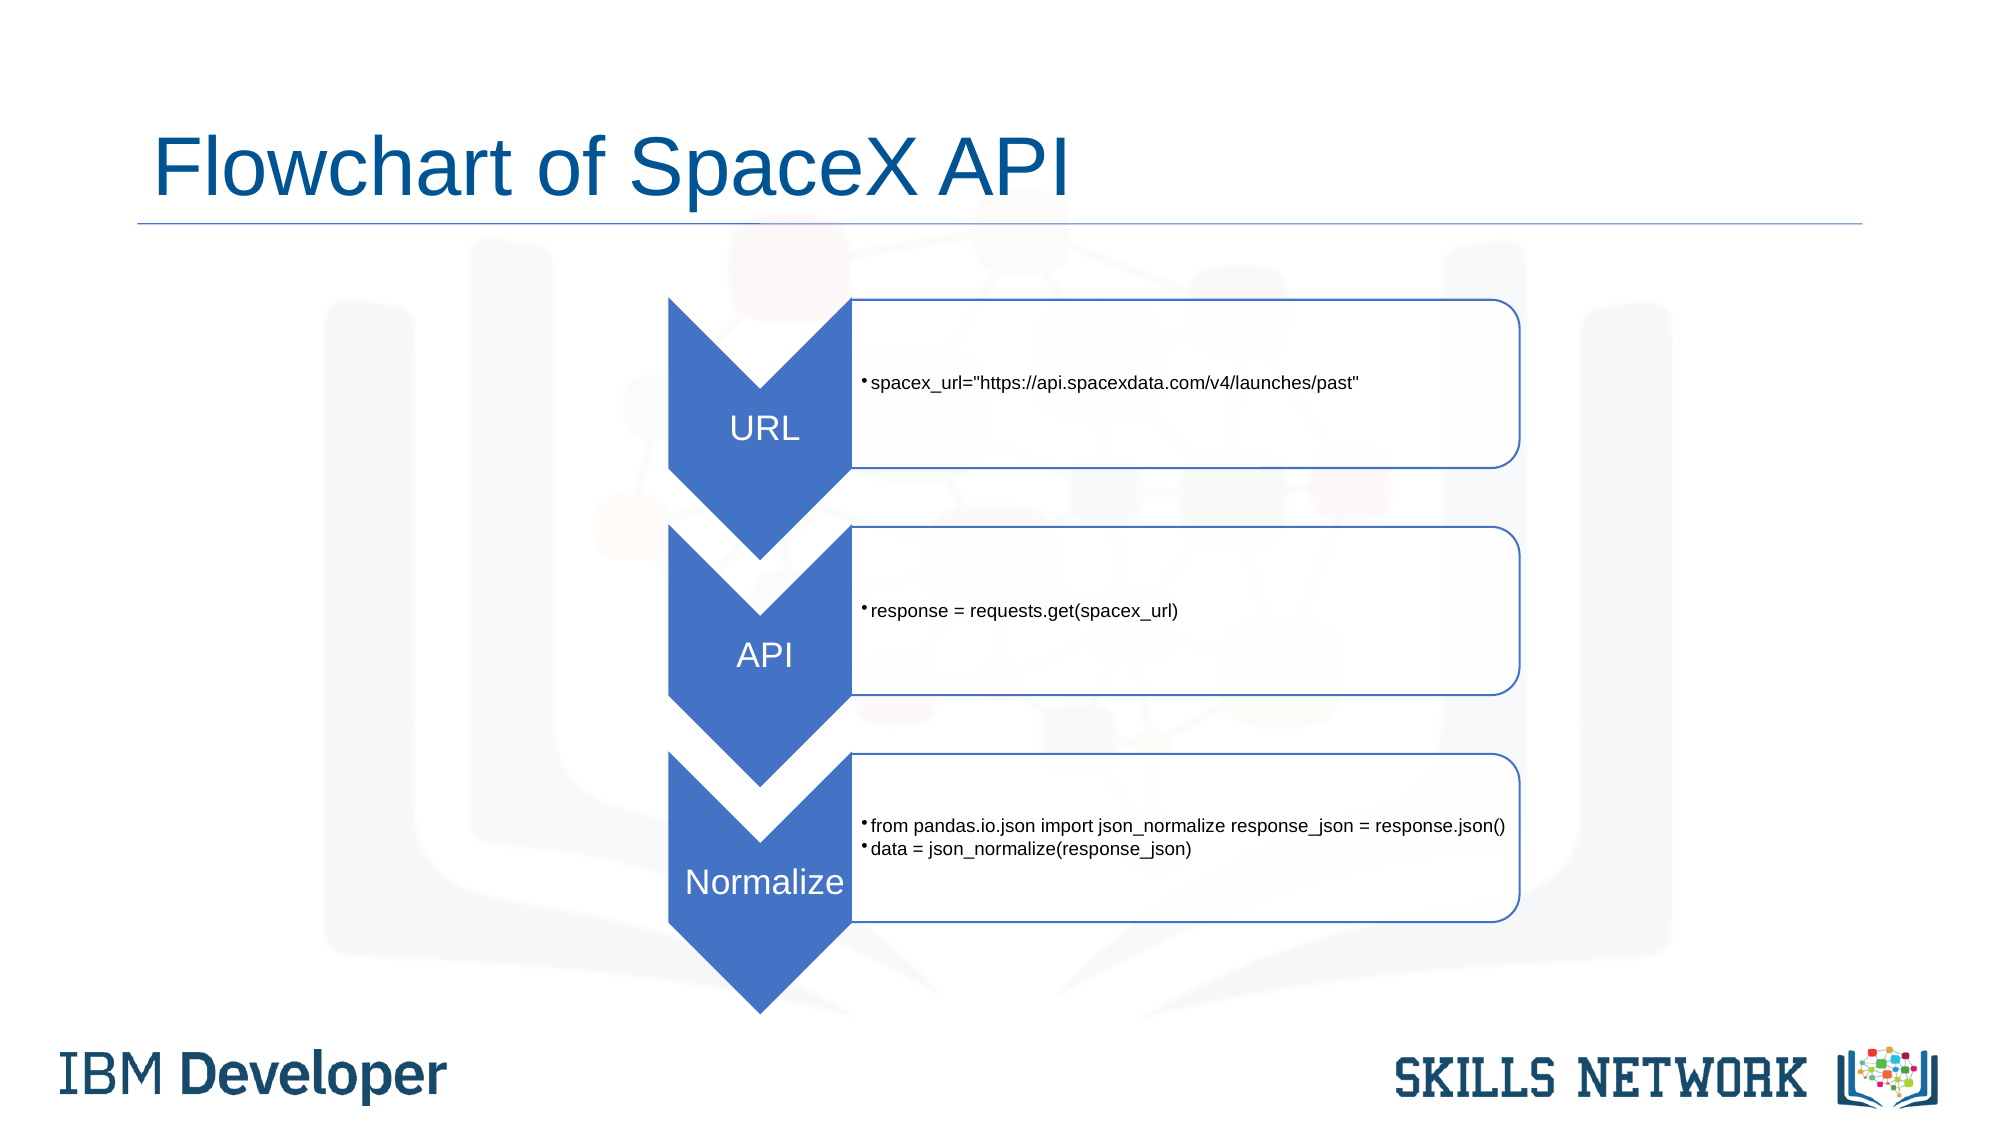

# Flowchart of SpaceX API
 URL
spacex_url="https://api.spacexdata.com/v4/launches/past"
 API
response = requests.get(spacex_url)
 Normalize
from pandas.io.json import json_normalize response_json = response.json()
data = json_normalize(response_json)